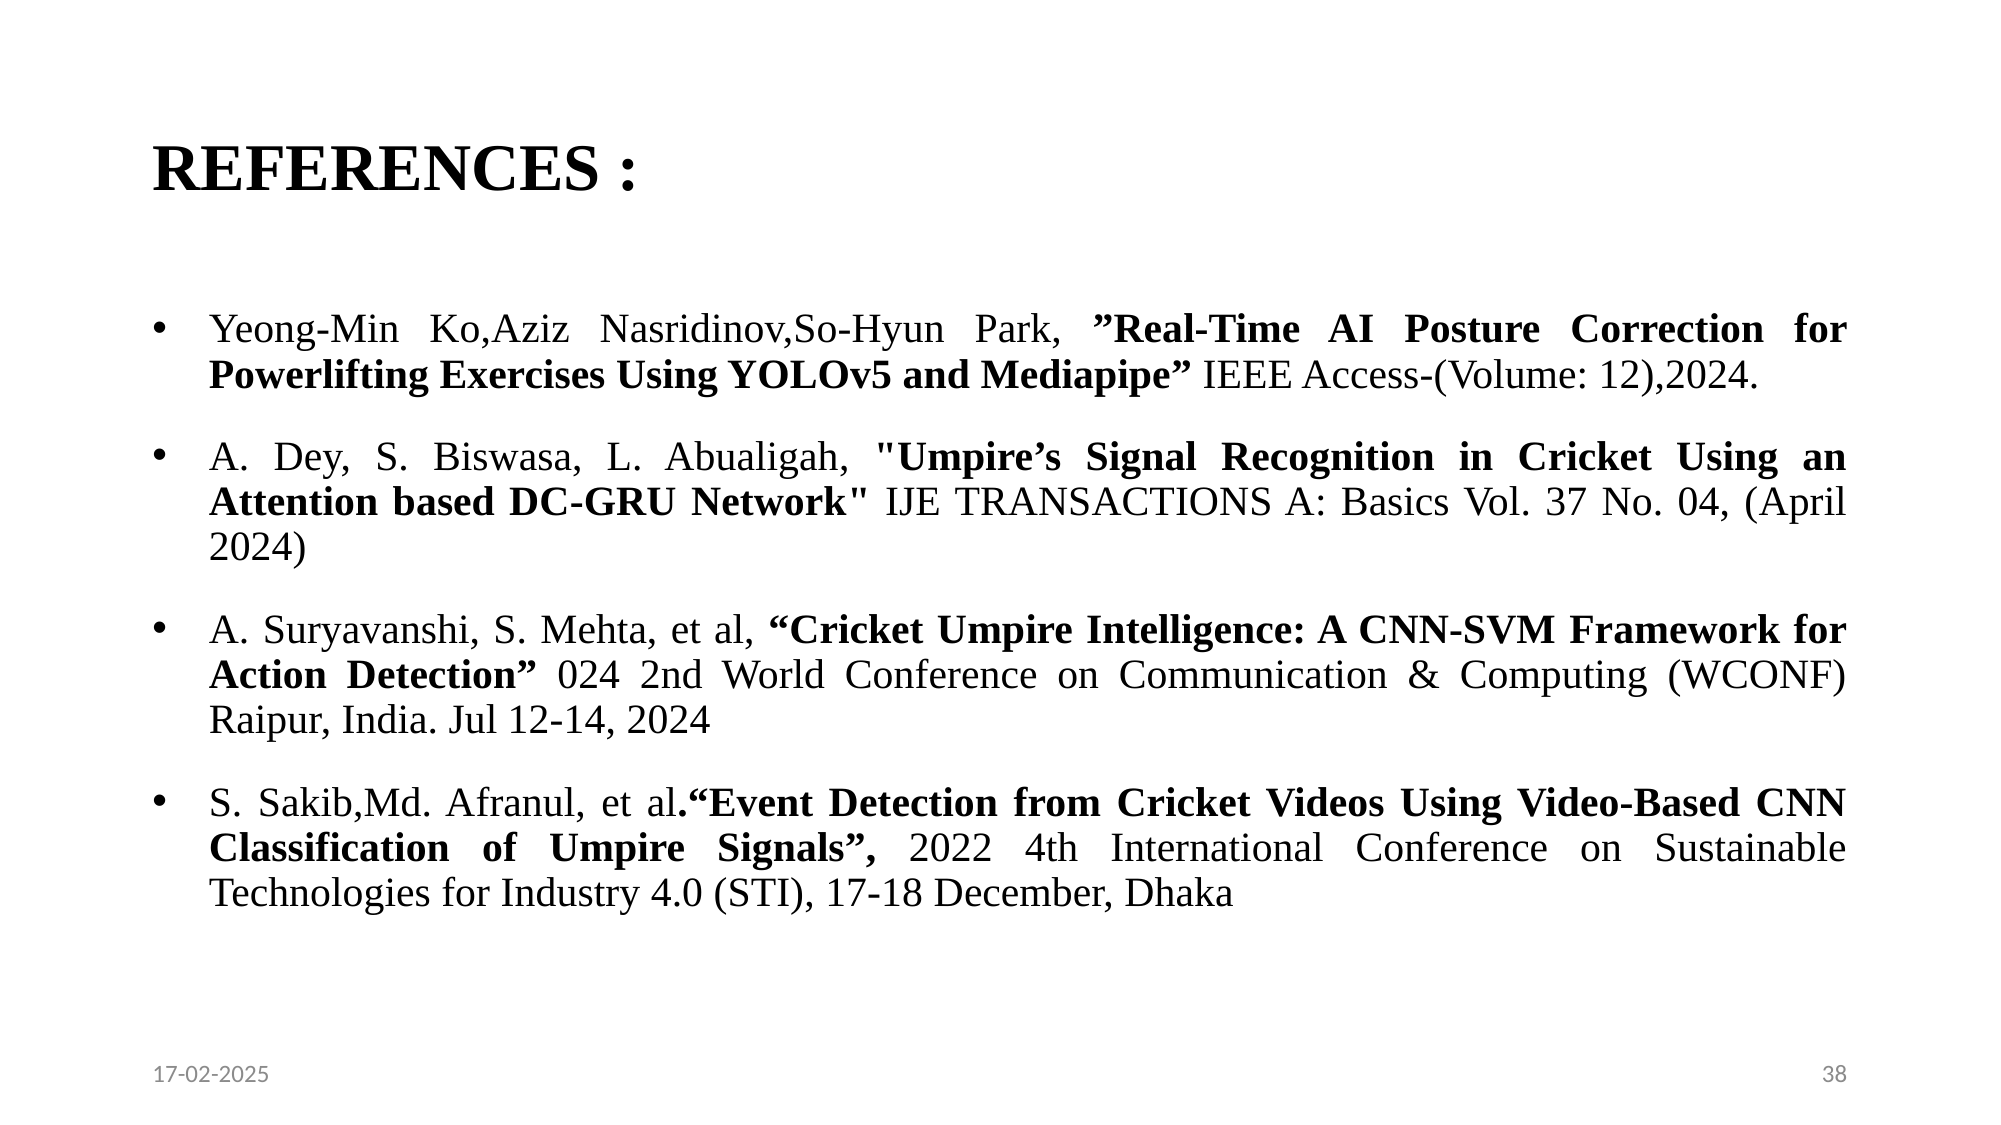

# REFERENCES :
Yeong-Min Ko,Aziz Nasridinov,So-Hyun Park, ”Real-Time AI Posture Correction for Powerlifting Exercises Using YOLOv5 and Mediapipe” IEEE Access-(Volume: 12),2024.
A. Dey, S. Biswasa, L. Abualigah, "Umpire’s Signal Recognition in Cricket Using an Attention based DC-GRU Network" IJE TRANSACTIONS A: Basics Vol. 37 No. 04, (April 2024)
A. Suryavanshi, S. Mehta, et al, “Cricket Umpire Intelligence: A CNN-SVM Framework for Action Detection” 024 2nd World Conference on Communication & Computing (WCONF) Raipur, India. Jul 12-14, 2024
S. Sakib,Md. Afranul, et al.“Event Detection from Cricket Videos Using Video-Based CNN Classification of Umpire Signals”, 2022 4th International Conference on Sustainable Technologies for Industry 4.0 (STI), 17-18 December, Dhaka

17-02-2025
38